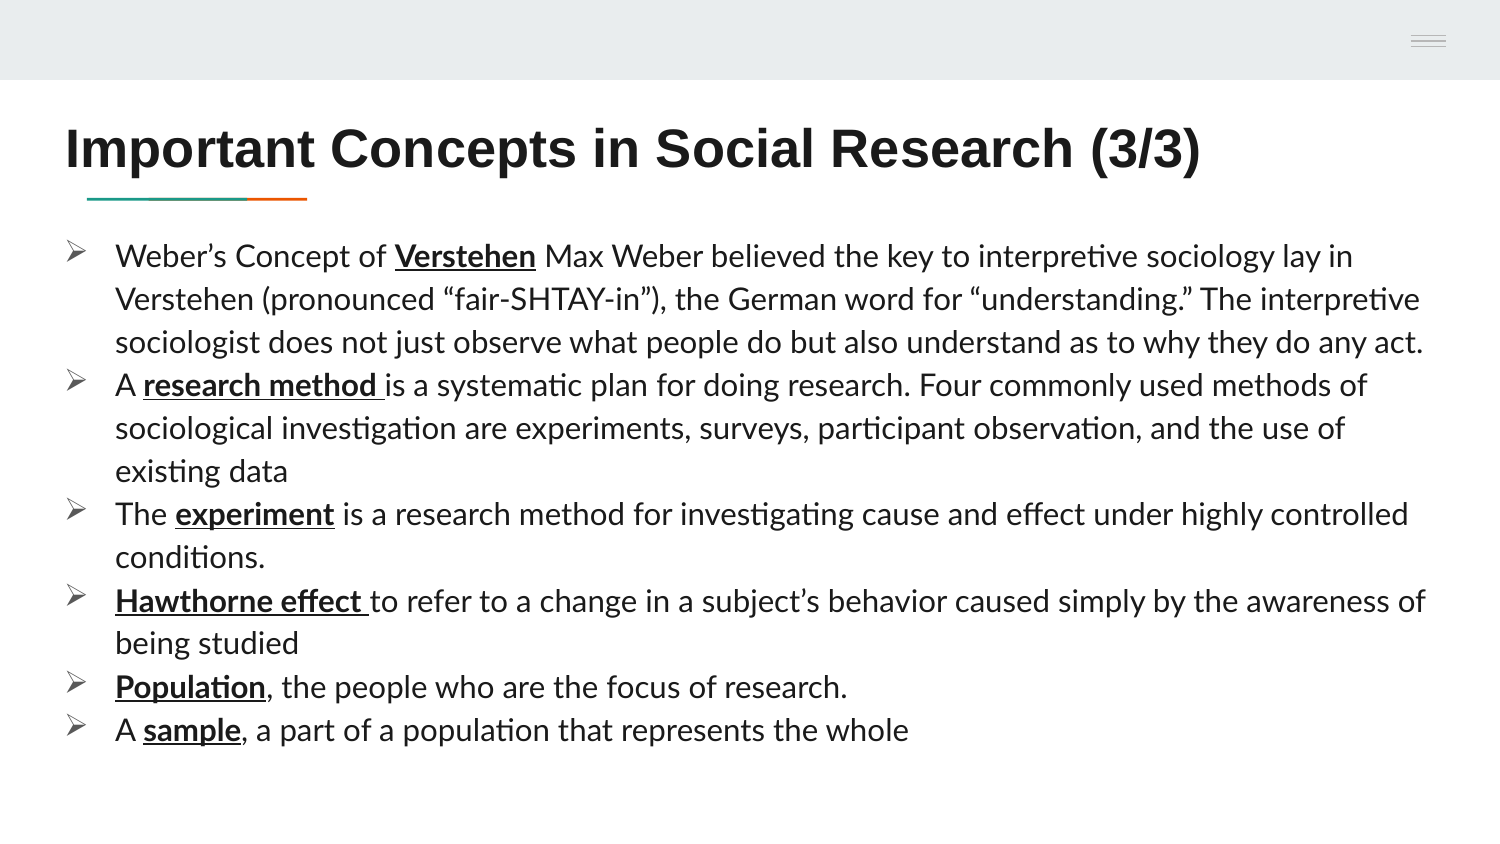

# Important Concepts in Social Research (3/3)
Weber’s Concept of Verstehen Max Weber believed the key to interpretive sociology lay in Verstehen (pronounced “fair-SHTAY-in”), the German word for “understanding.” The interpretive sociologist does not just observe what people do but also understand as to why they do any act.
A research method is a systematic plan for doing research. Four commonly used methods of sociological investigation are experiments, surveys, participant observation, and the use of existing data
The experiment is a research method for investigating cause and effect under highly controlled conditions.
Hawthorne effect to refer to a change in a subject’s behavior caused simply by the awareness of being studied
Population, the people who are the focus of research.
A sample, a part of a population that represents the whole